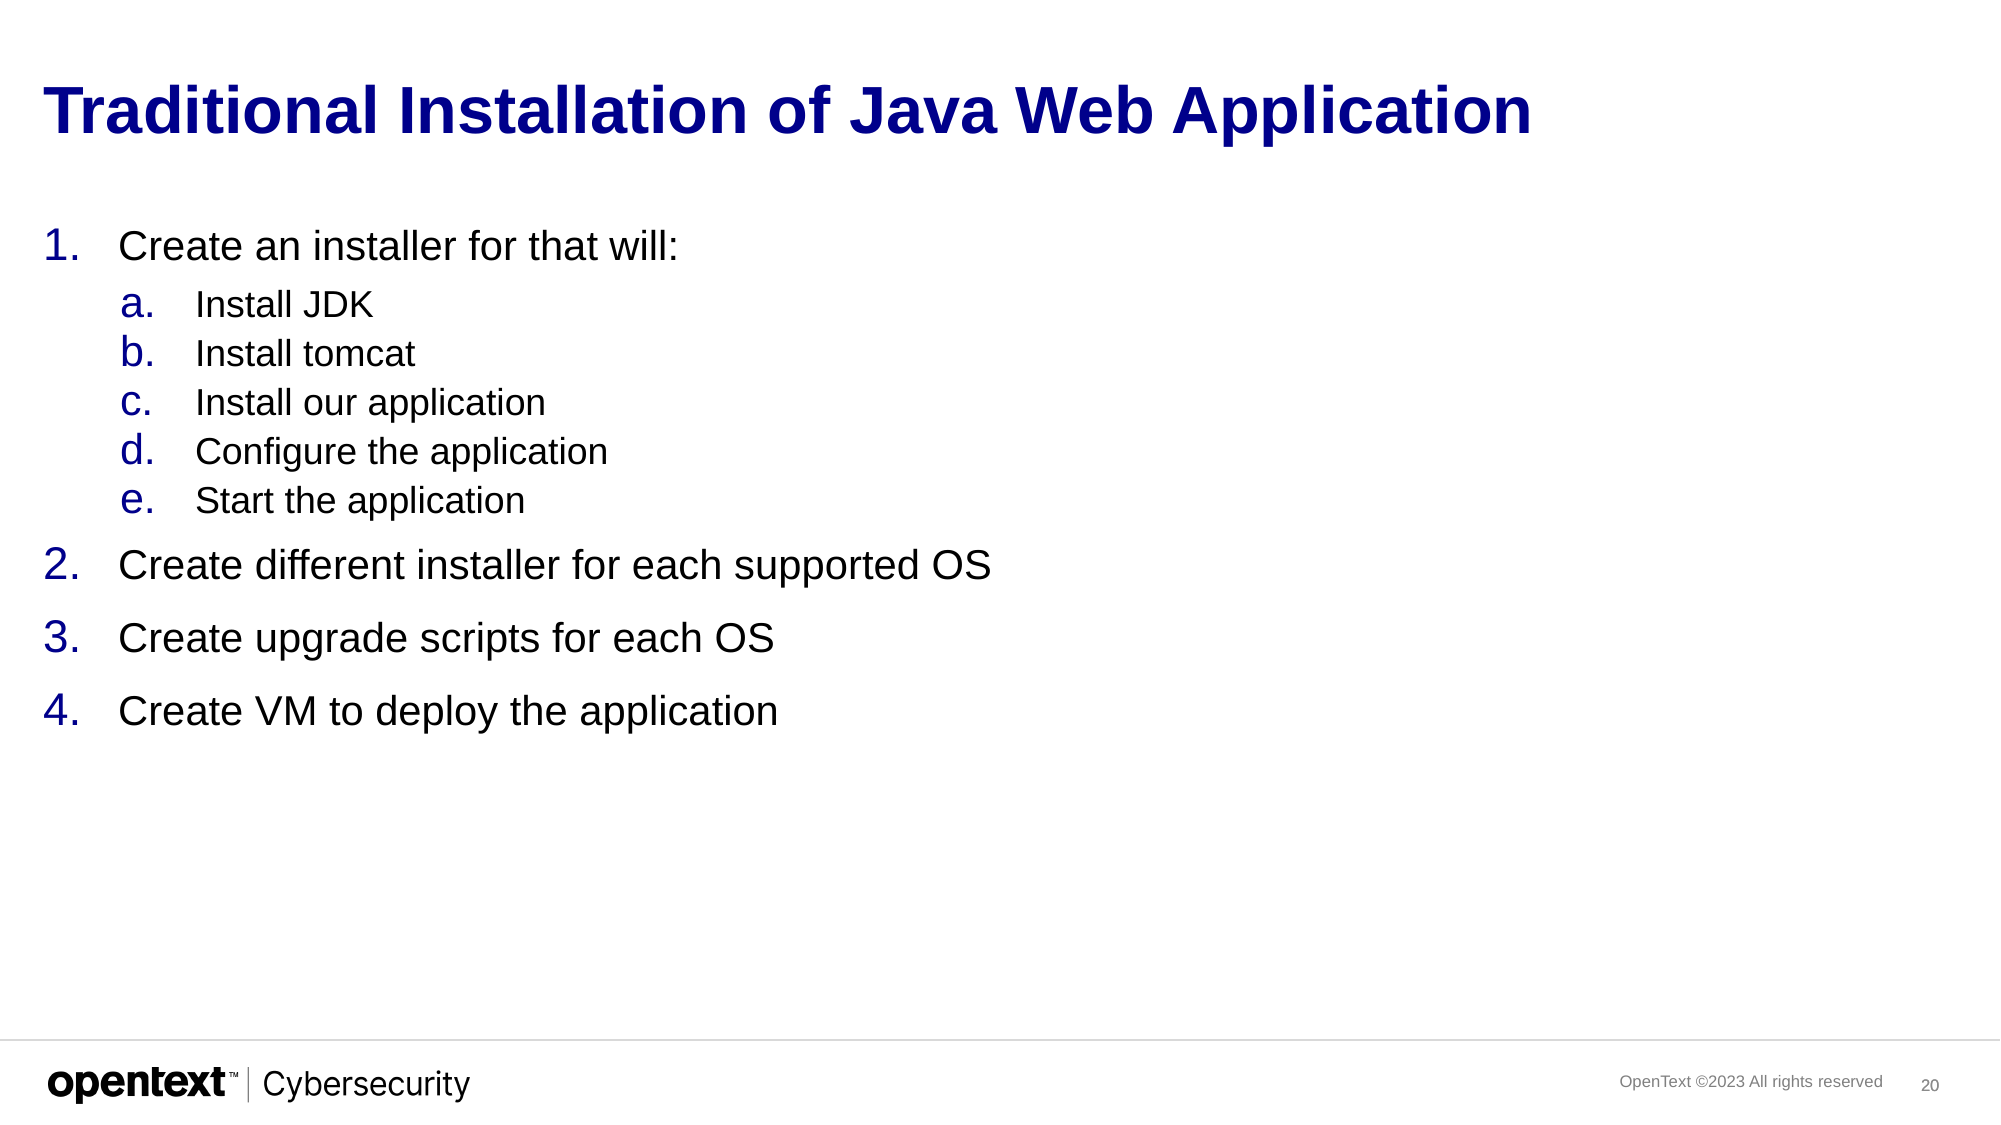

# Traditional Installation of Java Web Application
Create an installer for that will:
Install JDK
Install tomcat
Install our application
Configure the application
Start the application
Create different installer for each supported OS
Create upgrade scripts for each OS
Create VM to deploy the application